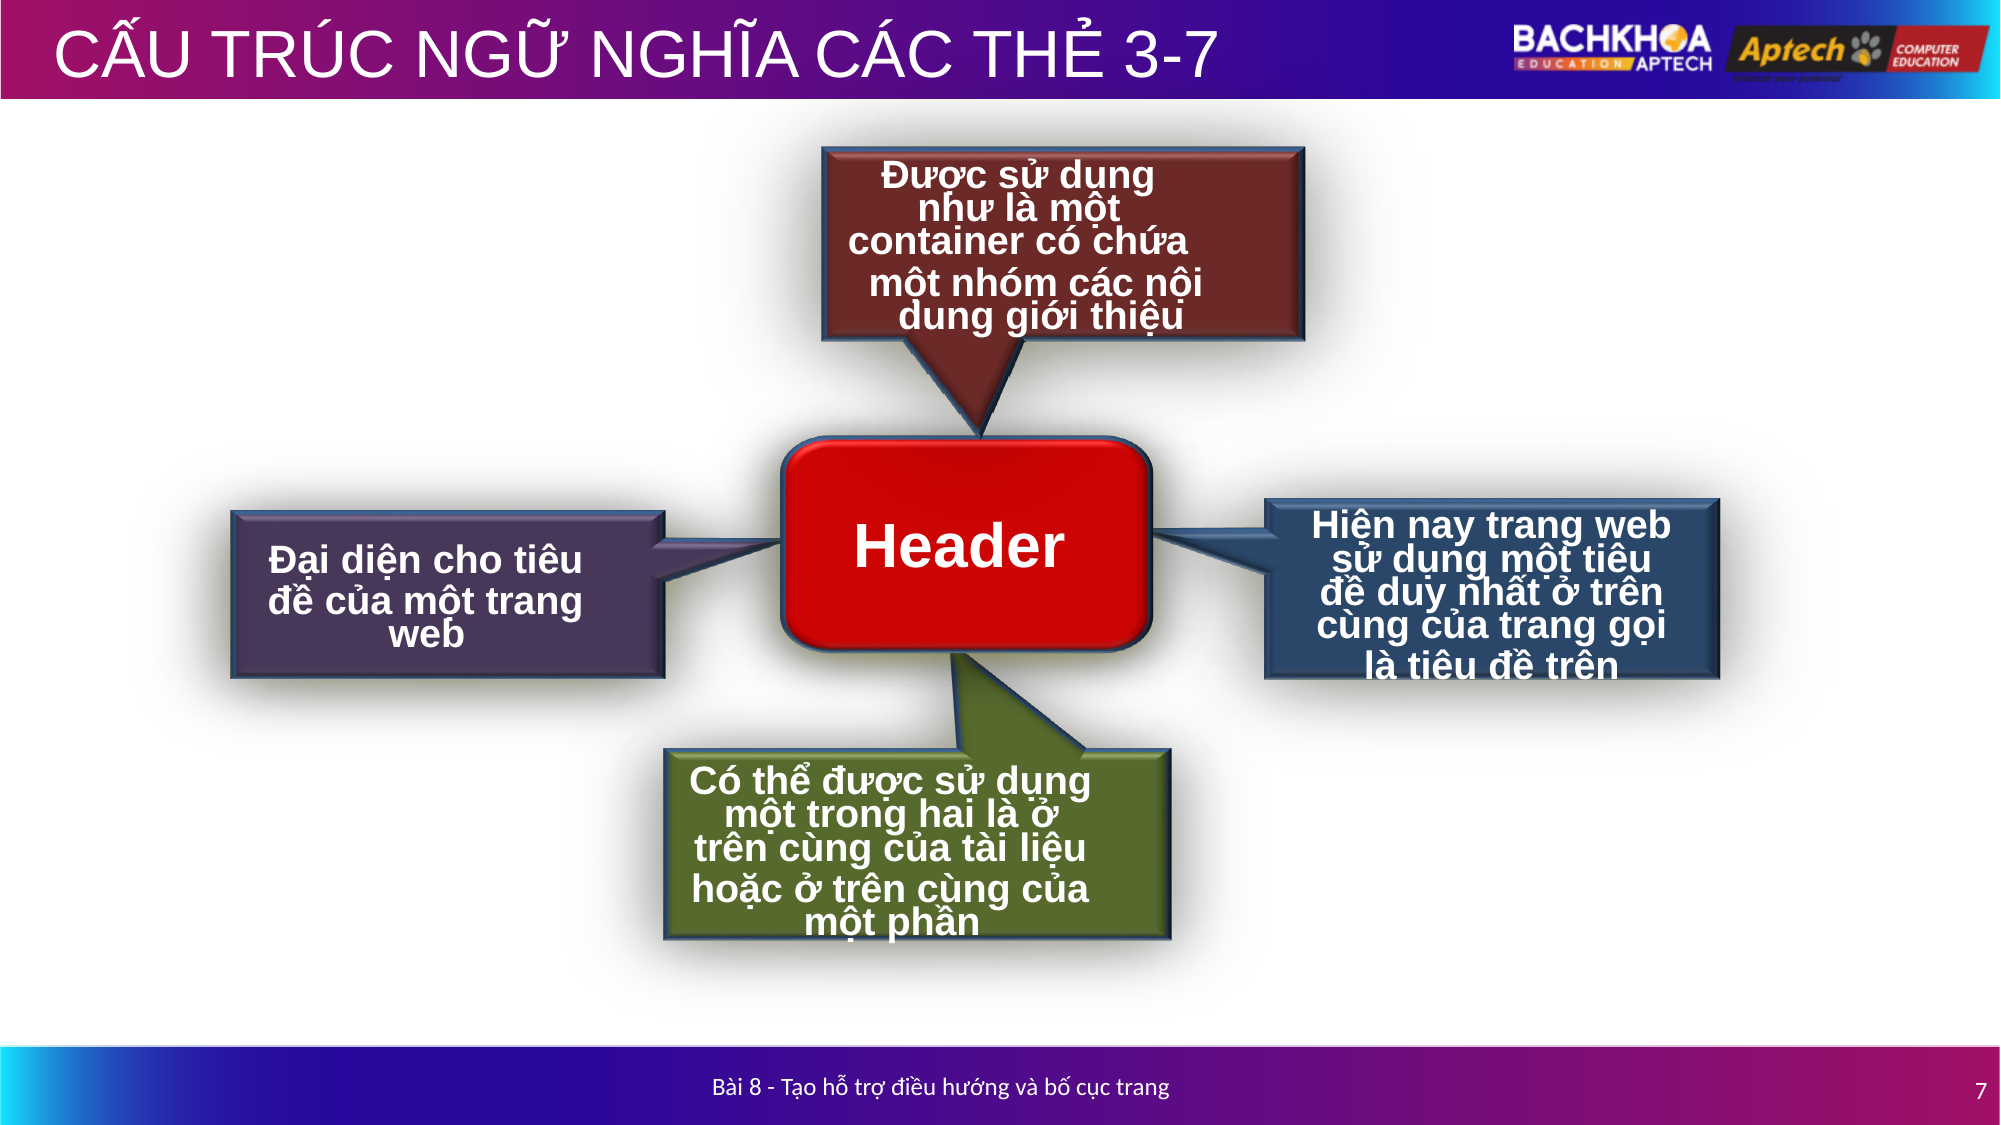

# CẤU TRÚC NGỮ NGHĨA CÁC THẺ 3-7

Được sử dụng
như là một
container có chứa
một nhóm các nội  dung giới thiệu

Header
Hiện nay trang web
sử dụng một tiêu
đề duy nhất ở trên
cùng của trang gọi
là tiêu đề trên
Đại diện cho tiêu
đề của một trang  web

Có thể được sử dụng
một trong hai là ở
trên cùng của tài liệu
hoặc ở trên cùng của  một phần
Bài 8 - Tạo hỗ trợ điều hướng và bố cục trang
7